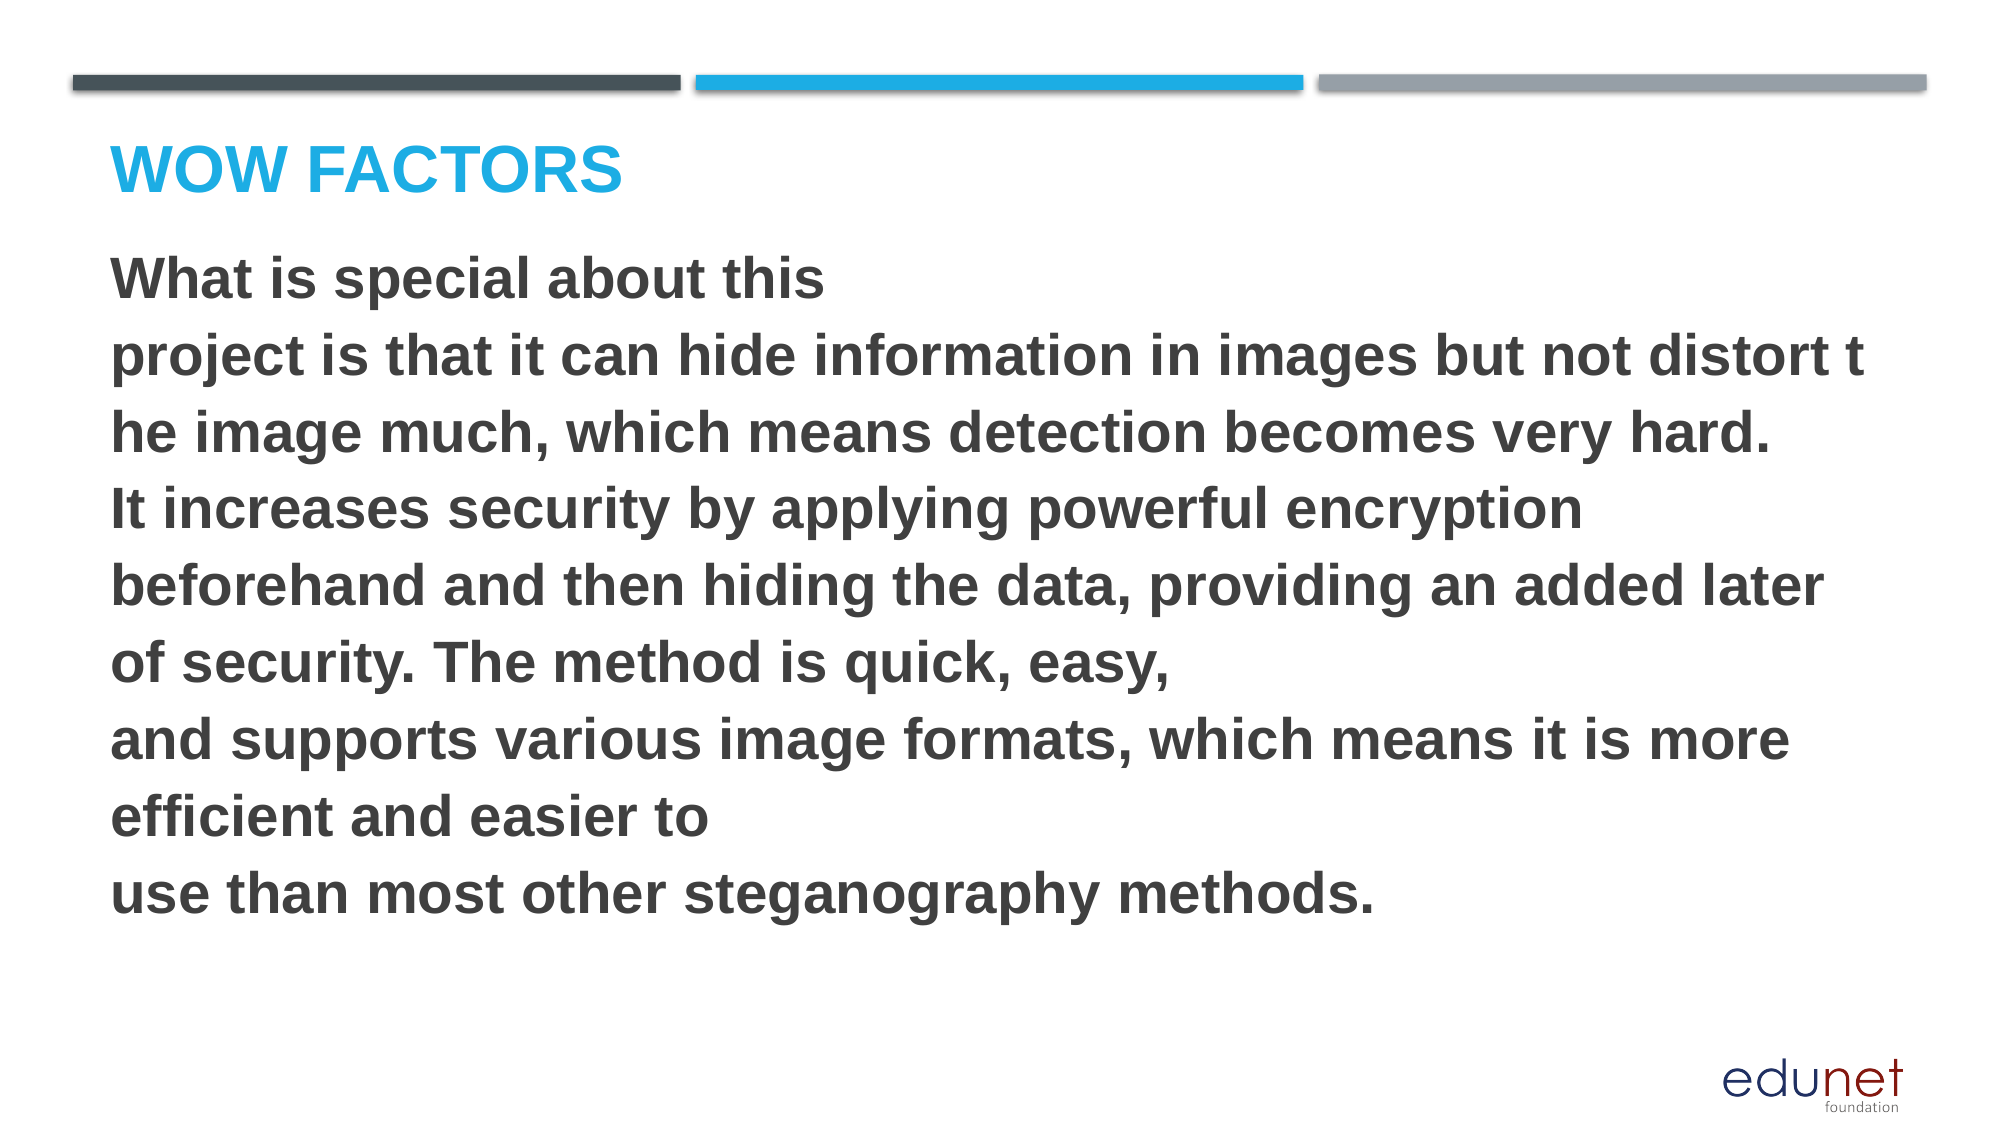

# Wow factors
What is special about this project is that it can hide information in images but not distort the image much, which means detection becomes very hard.
It increases security by applying powerful encryption beforehand and then hiding the data, providing an added later of security. The method is quick, easy, and supports various image formats, which means it is more efficient and easier to use than most other steganography methods.